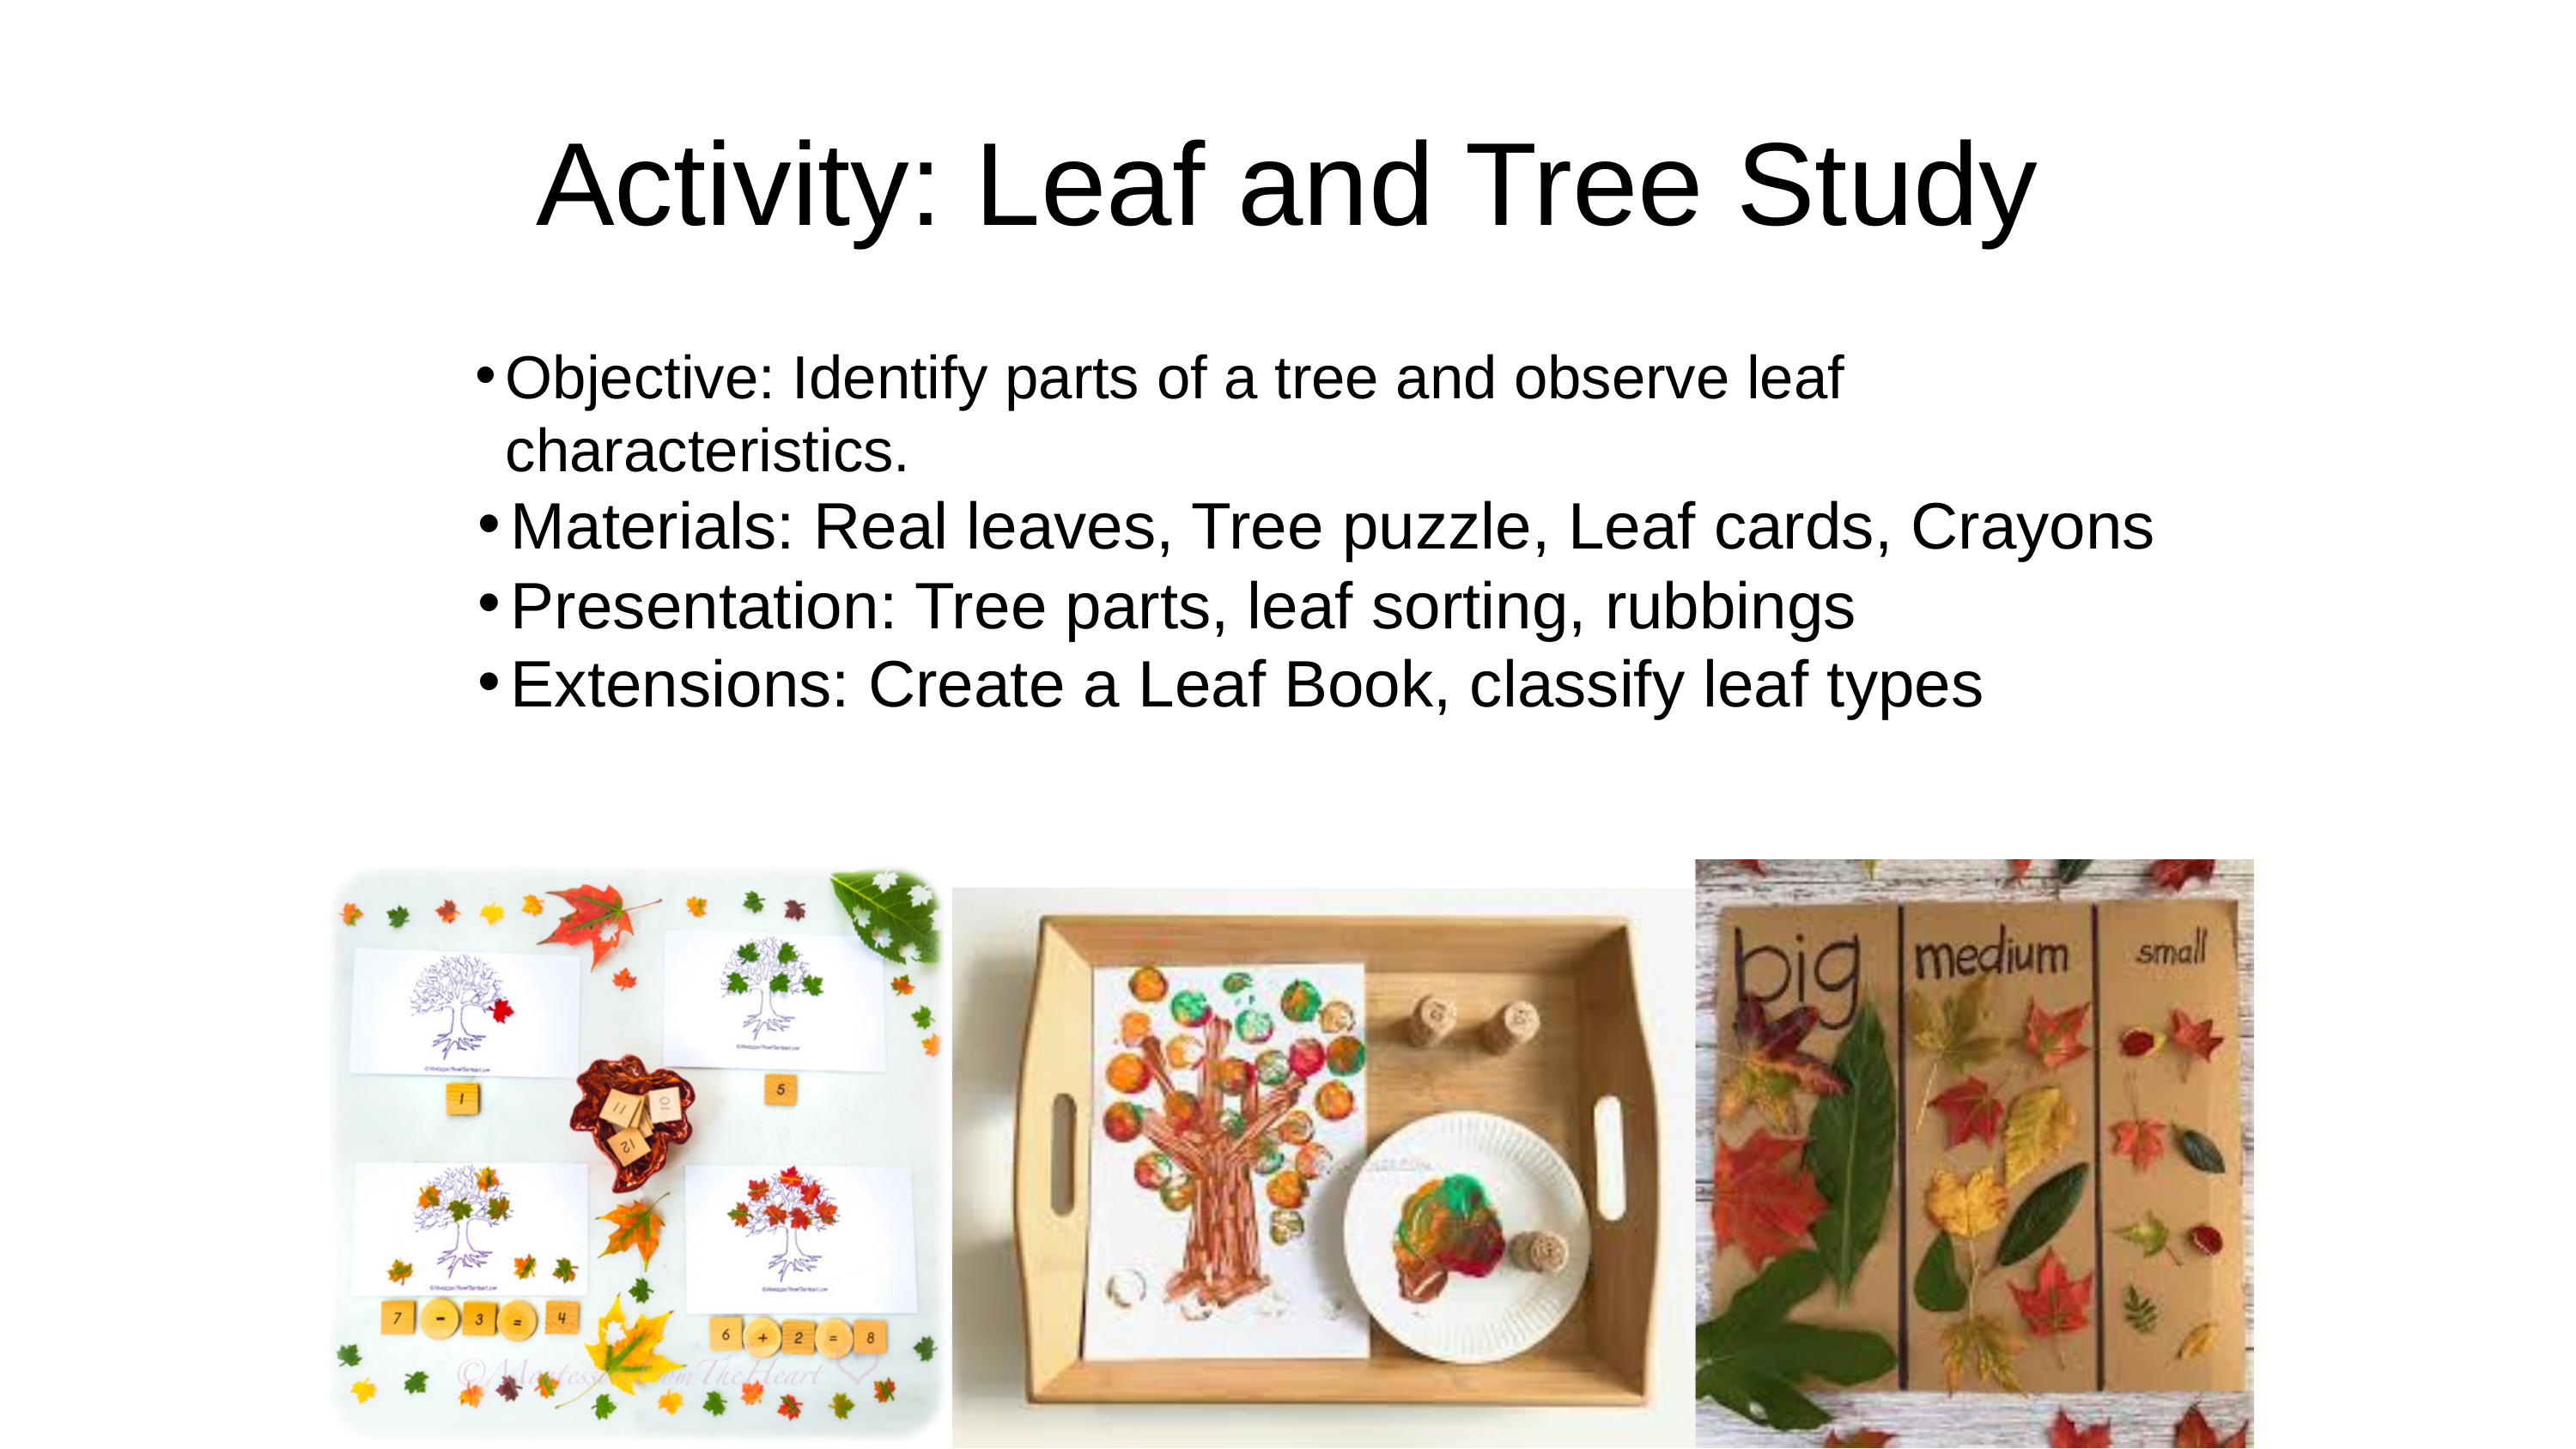

Activity: Leaf and Tree Study

Objective: Identify parts of a tree and observe leaf characteristics.
Materials: Real leaves, Tree puzzle, Leaf cards, Crayons
Presentation: Tree parts, leaf sorting, rubbings
Extensions: Create a Leaf Book, classify leaf types